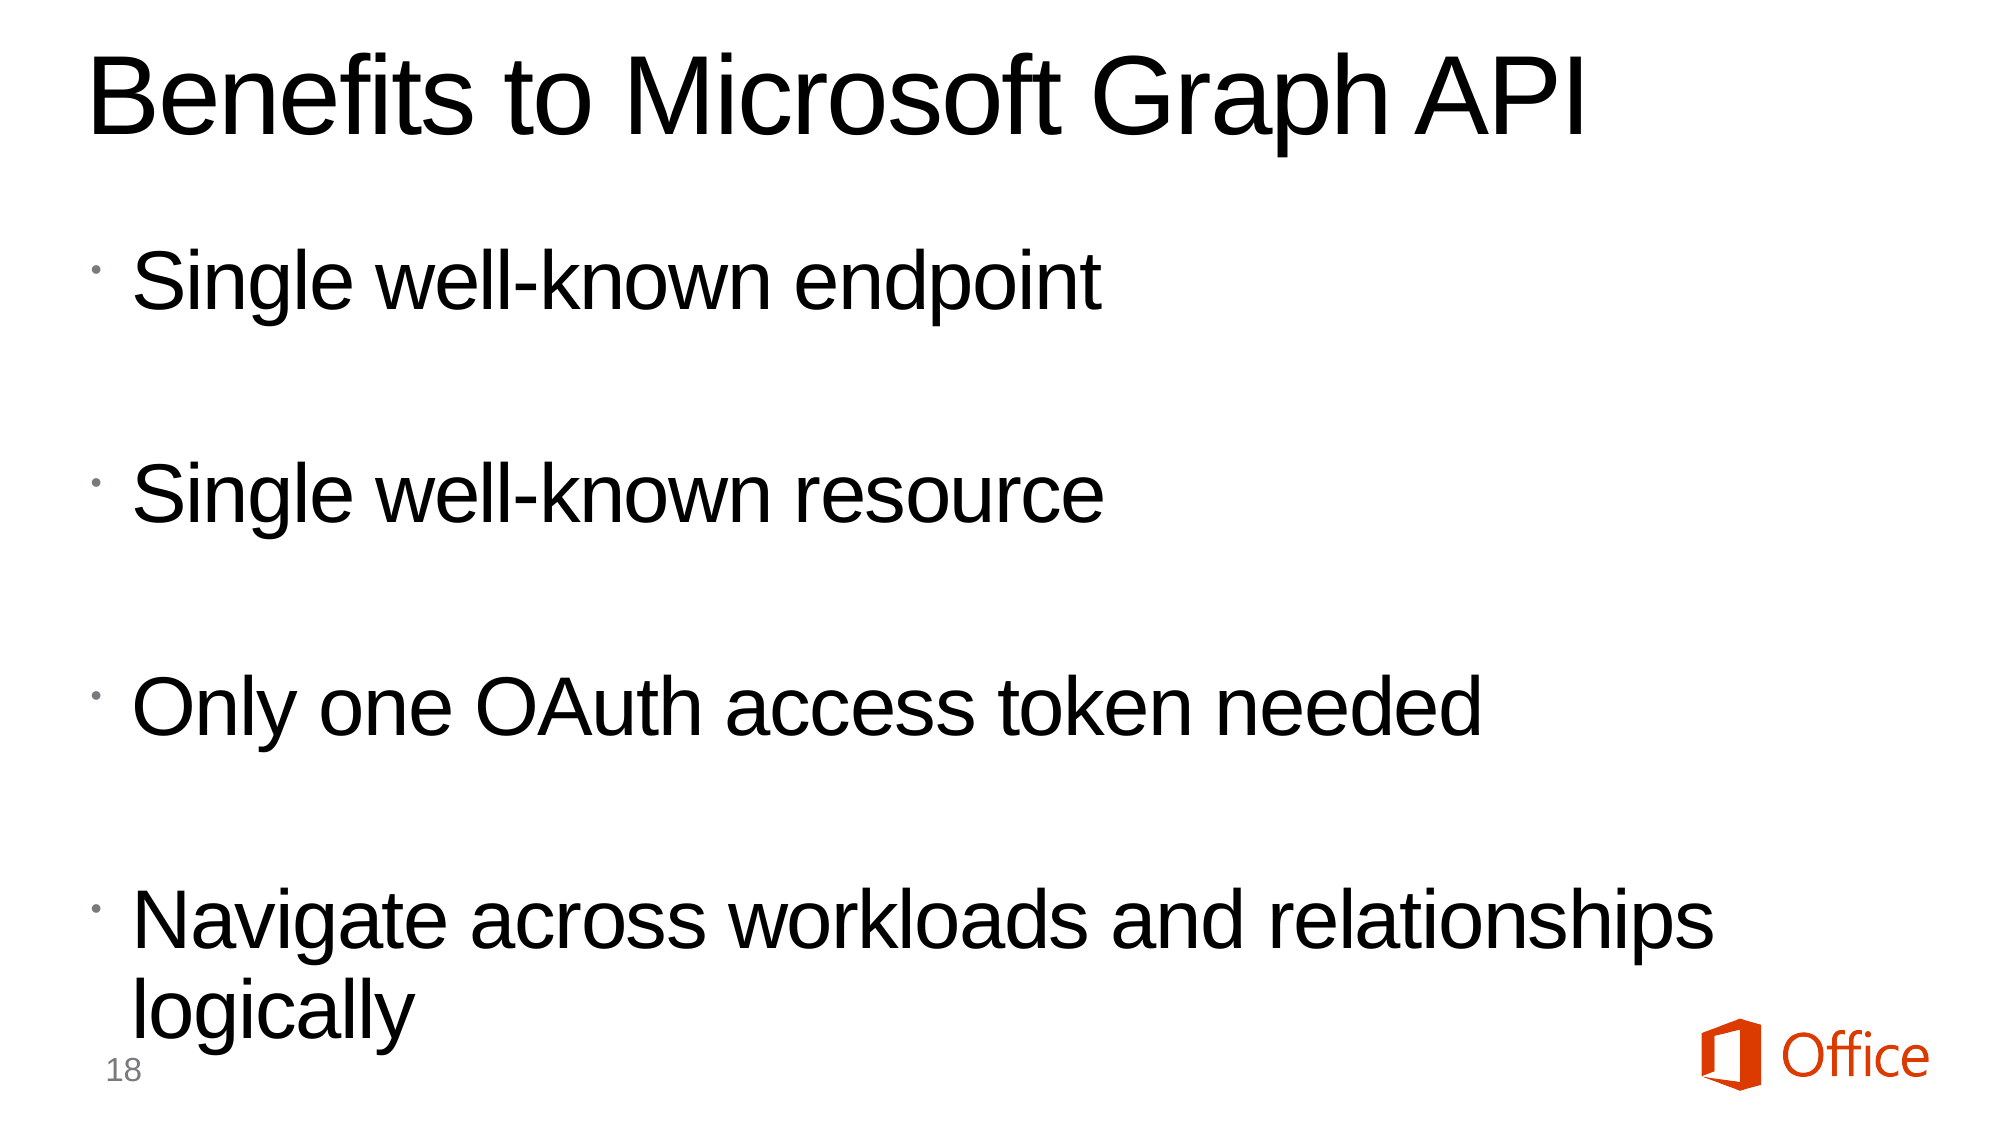

# Benefits to Microsoft Graph API
Single well-known endpoint

Single well-known resource

Only one OAuth access token needed

Navigate across workloads and relationships logically
18